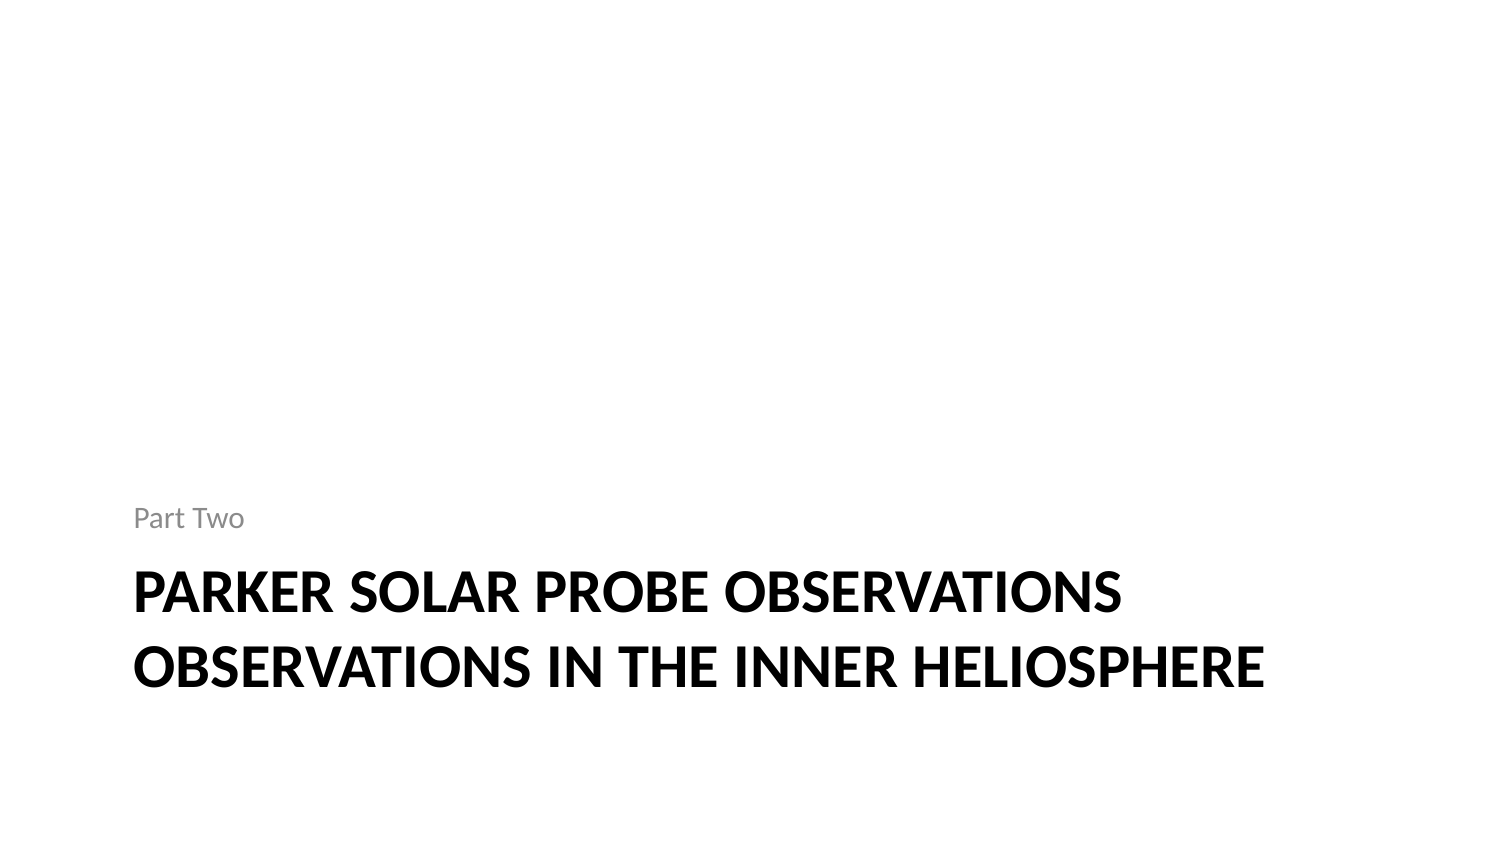

Part Two
# Parker Solar Probe Observations Observations in the Inner Heliosphere